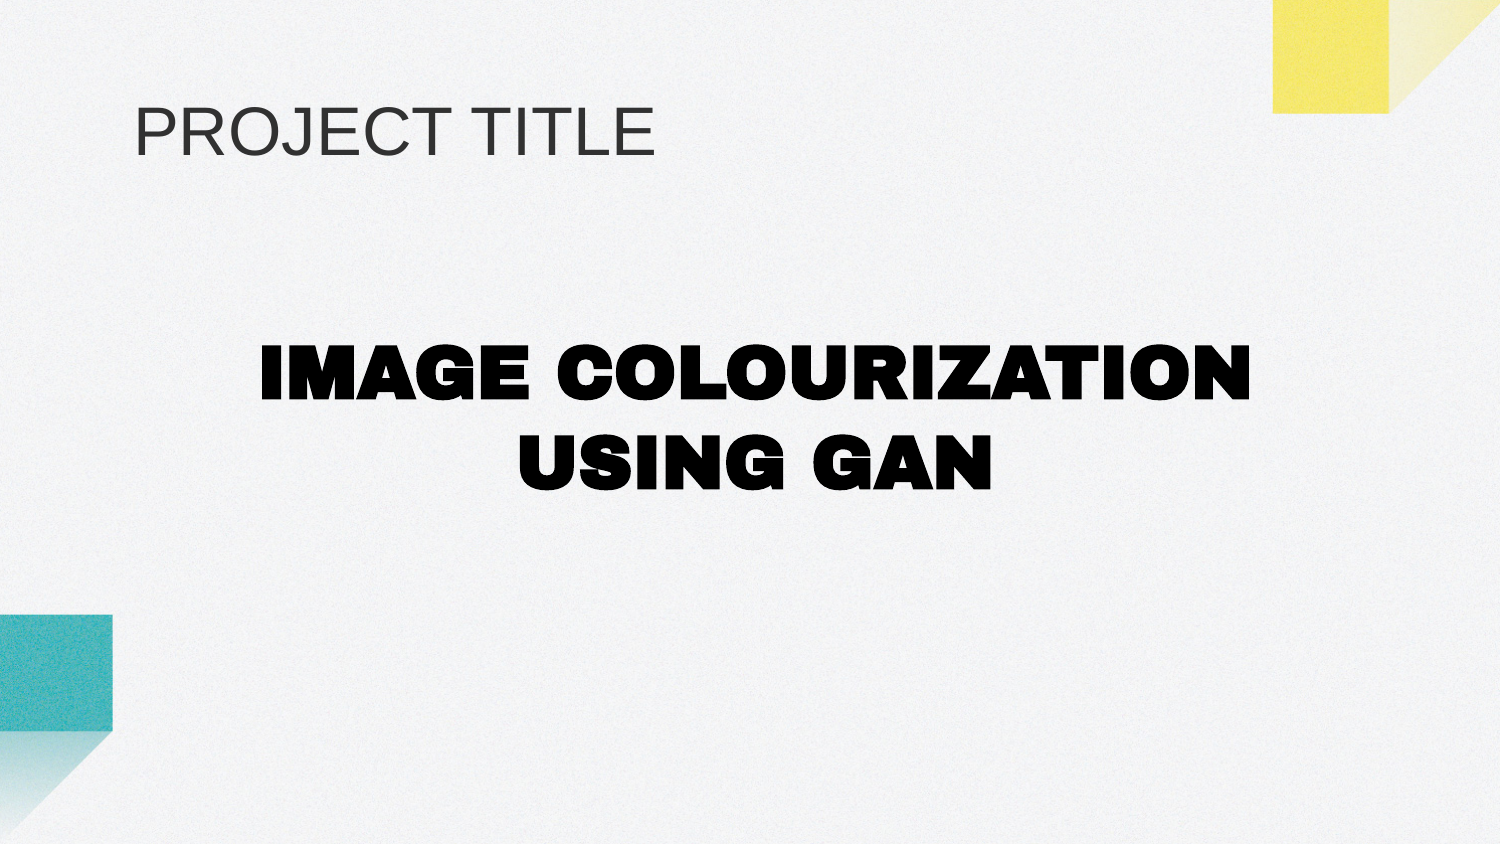

# PROJECT TITLE
IMAGE COLOURIZATION USING GAN